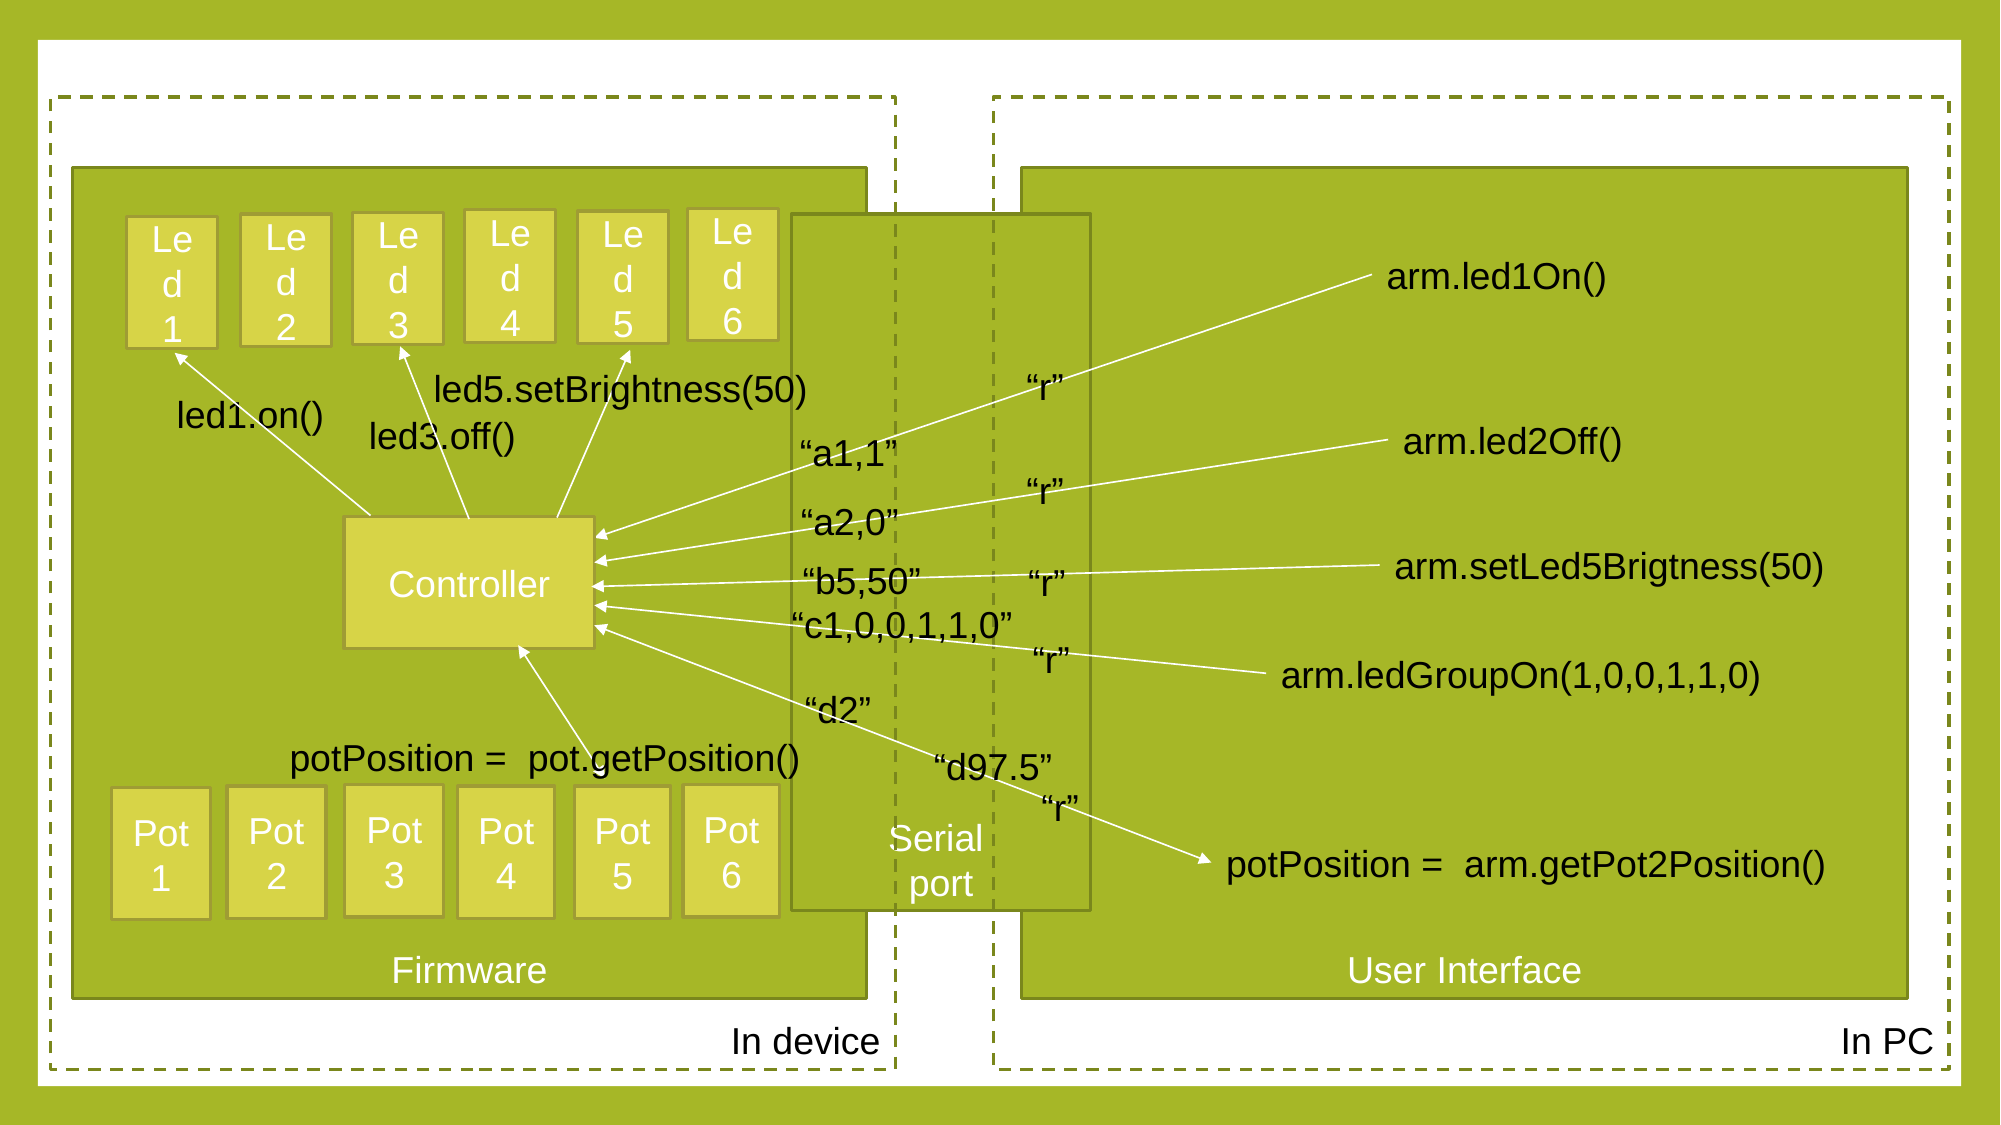

In device
In PC
Firmware
User Interface
Led
6
Led
4
Led
5
Led
3
Led
2
Serial
port
Led
1
arm.led1On()
“r”
led5.setBrightness(50)
led1.on()
led3.off()
arm.led2Off()
“a1,1”
“r”
“a2,0”
Controller
arm.setLed5Brigtness(50)
“b5,50”
“r”
“c1,0,0,1,1,0”
“r”
arm.ledGroupOn(1,0,0,1,1,0)
“d2”
potPosition =  pot.getPosition()
“d97.5”
“r”
Pot 3
Pot 6
Pot 2
Pot 4
Pot 5
Pot 1
potPosition =  arm.getPot2Position()